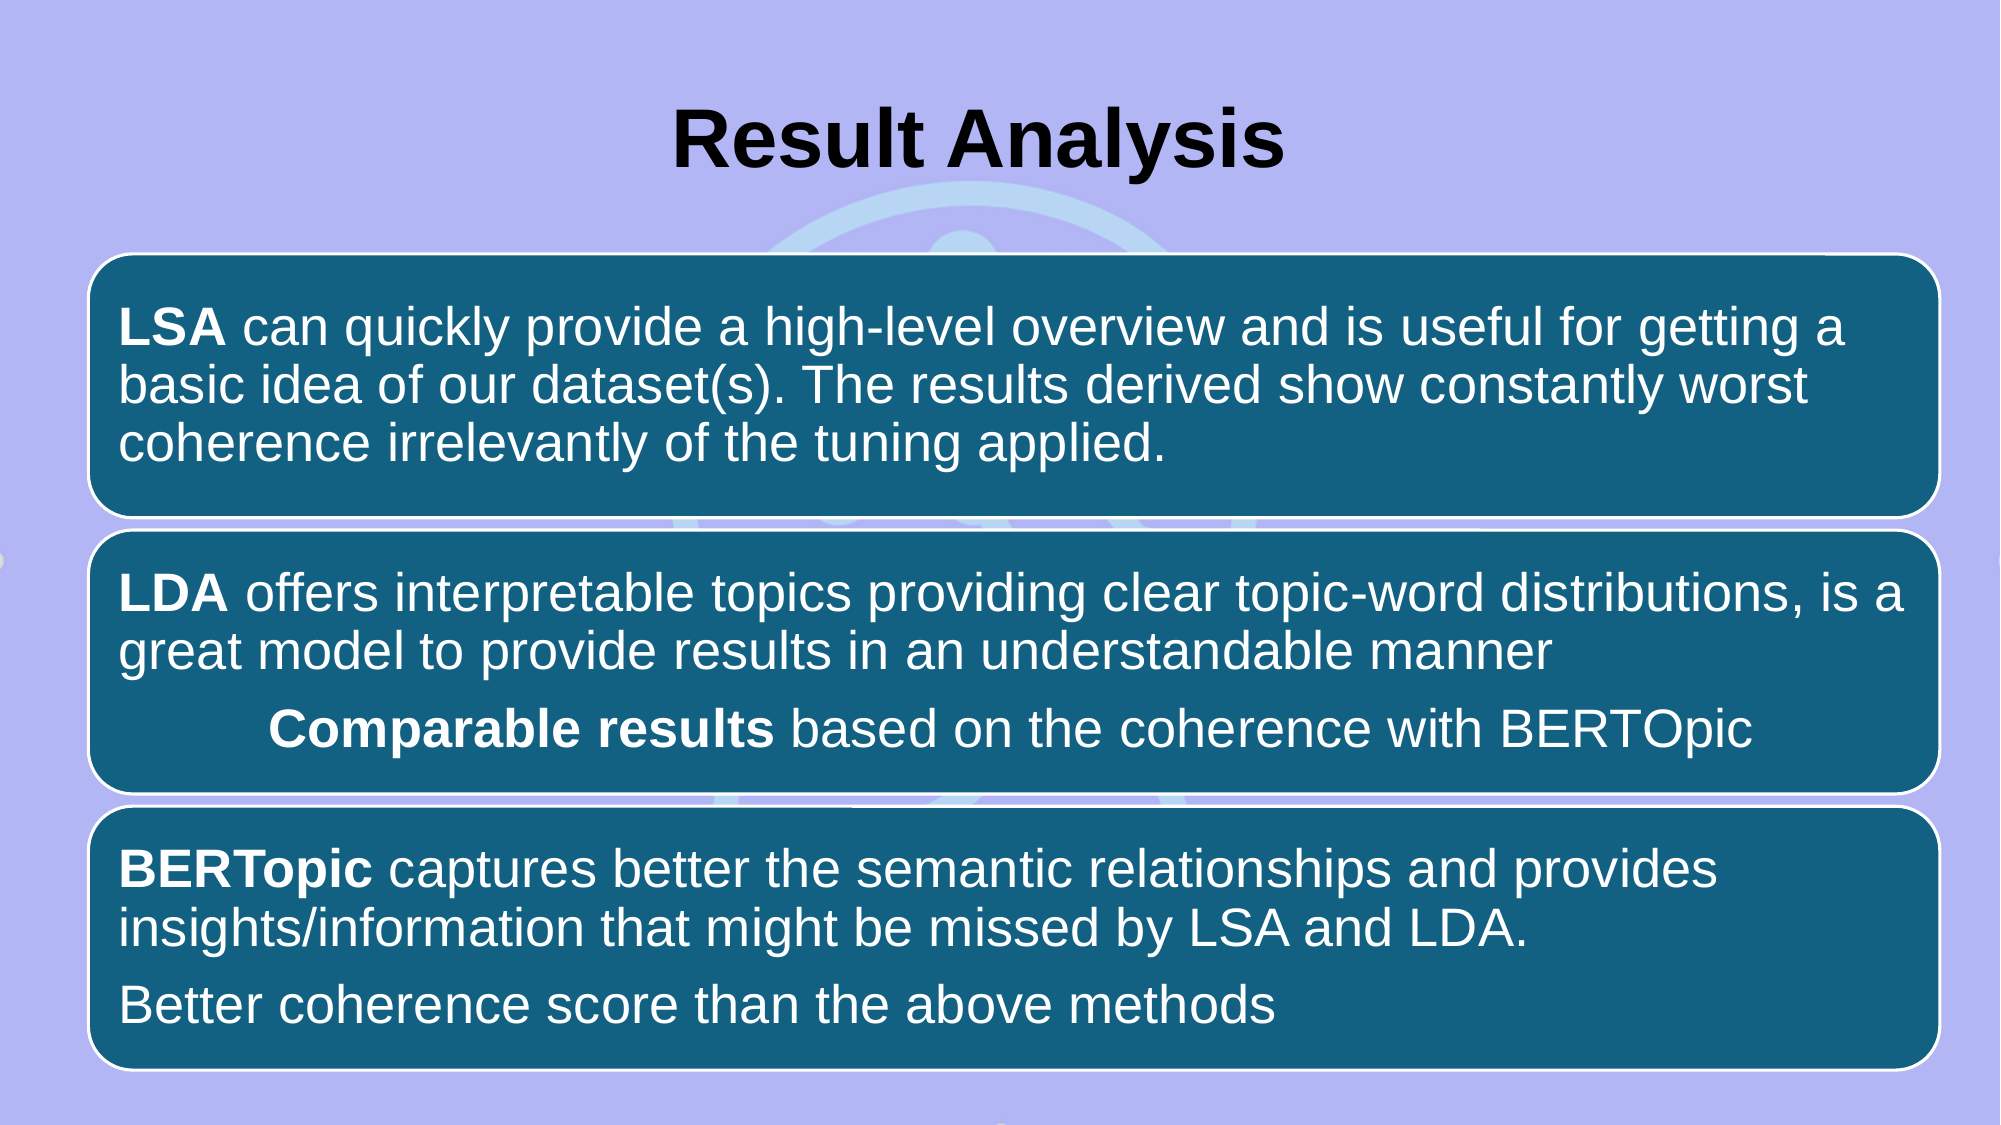

# Result Analysis

LSA can quickly provide a high-level overview and is useful for getting a basic idea of our dataset(s). The results derived show constantly worst coherence irrelevantly of the tuning applied.

LDA offers interpretable topics providing clear topic-word distributions, is a great model to provide results in an understandable manner
	Comparable results based on the coherence with BERTOpic

BERTopic captures better the semantic relationships and provides insights/information that might be missed by LSA and LDA.
Better coherence score than the above methods